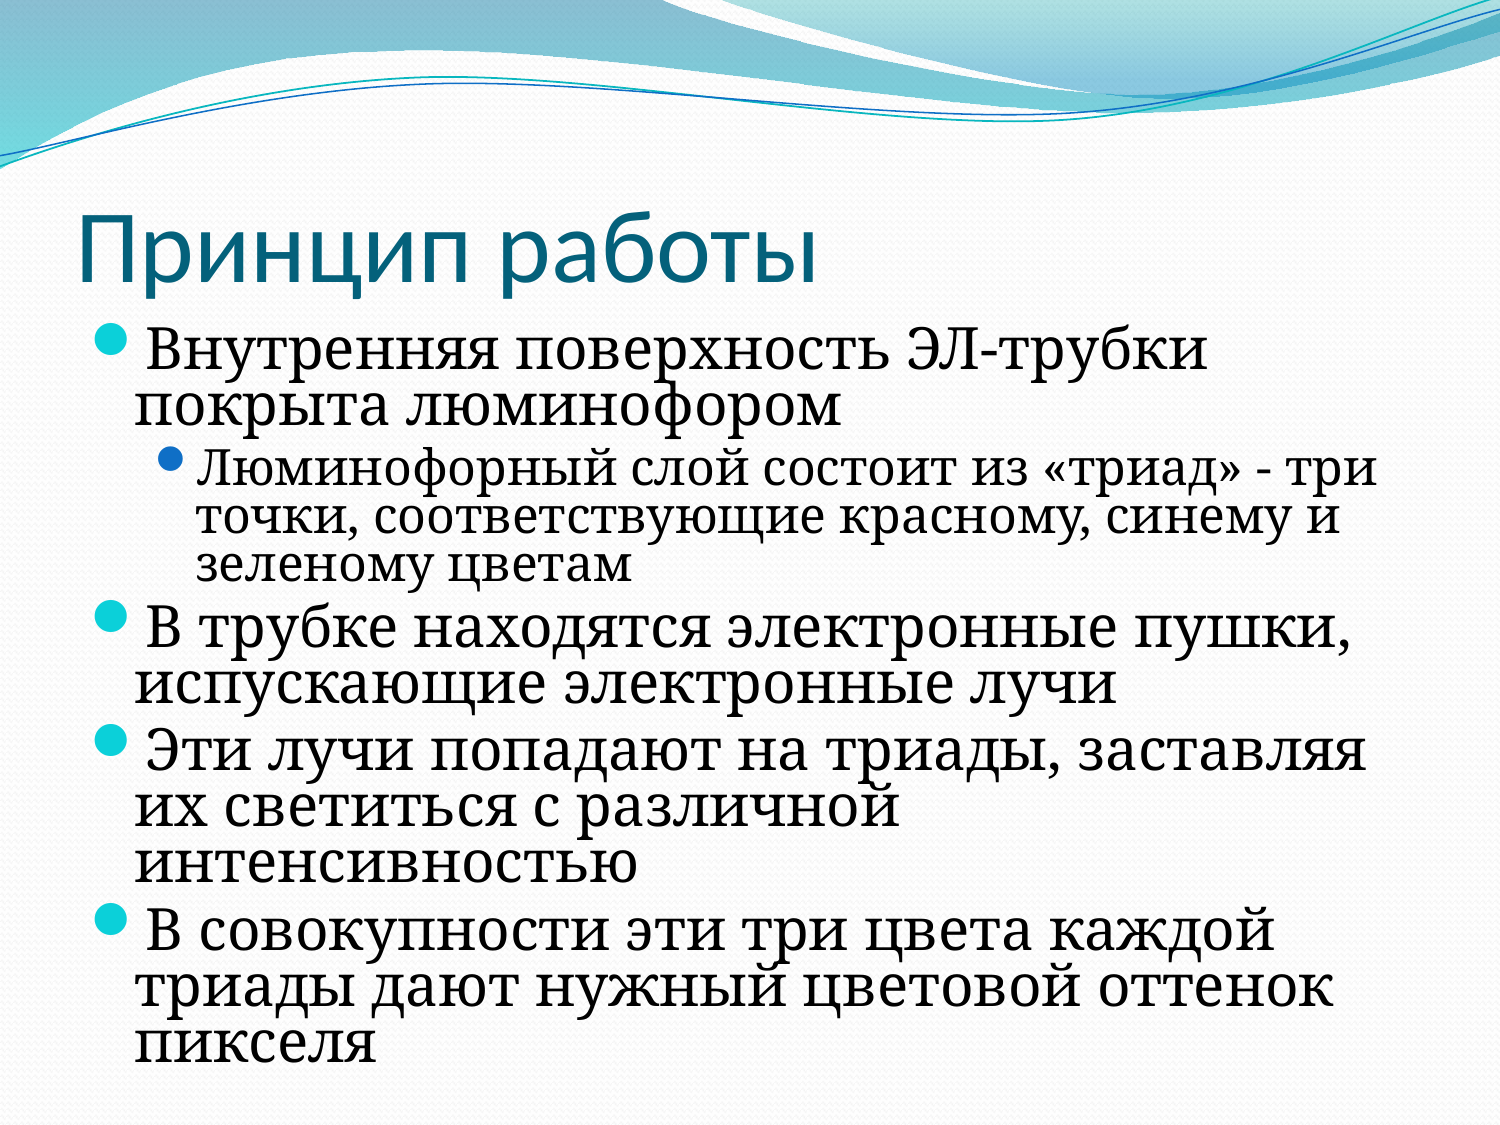

# Принцип работы
Внутренняя поверхность ЭЛ-трубки покрыта люминофором
Люминофорный слой состоит из «триад» - три точки, соответствующие красному, синему и зеленому цветам
В трубке находятся электронные пушки, испускающие электронные лучи
Эти лучи попадают на триады, заставляя их светиться с различной интенсивностью
В совокупности эти три цвета каждой триады дают нужный цветовой оттенок пикселя